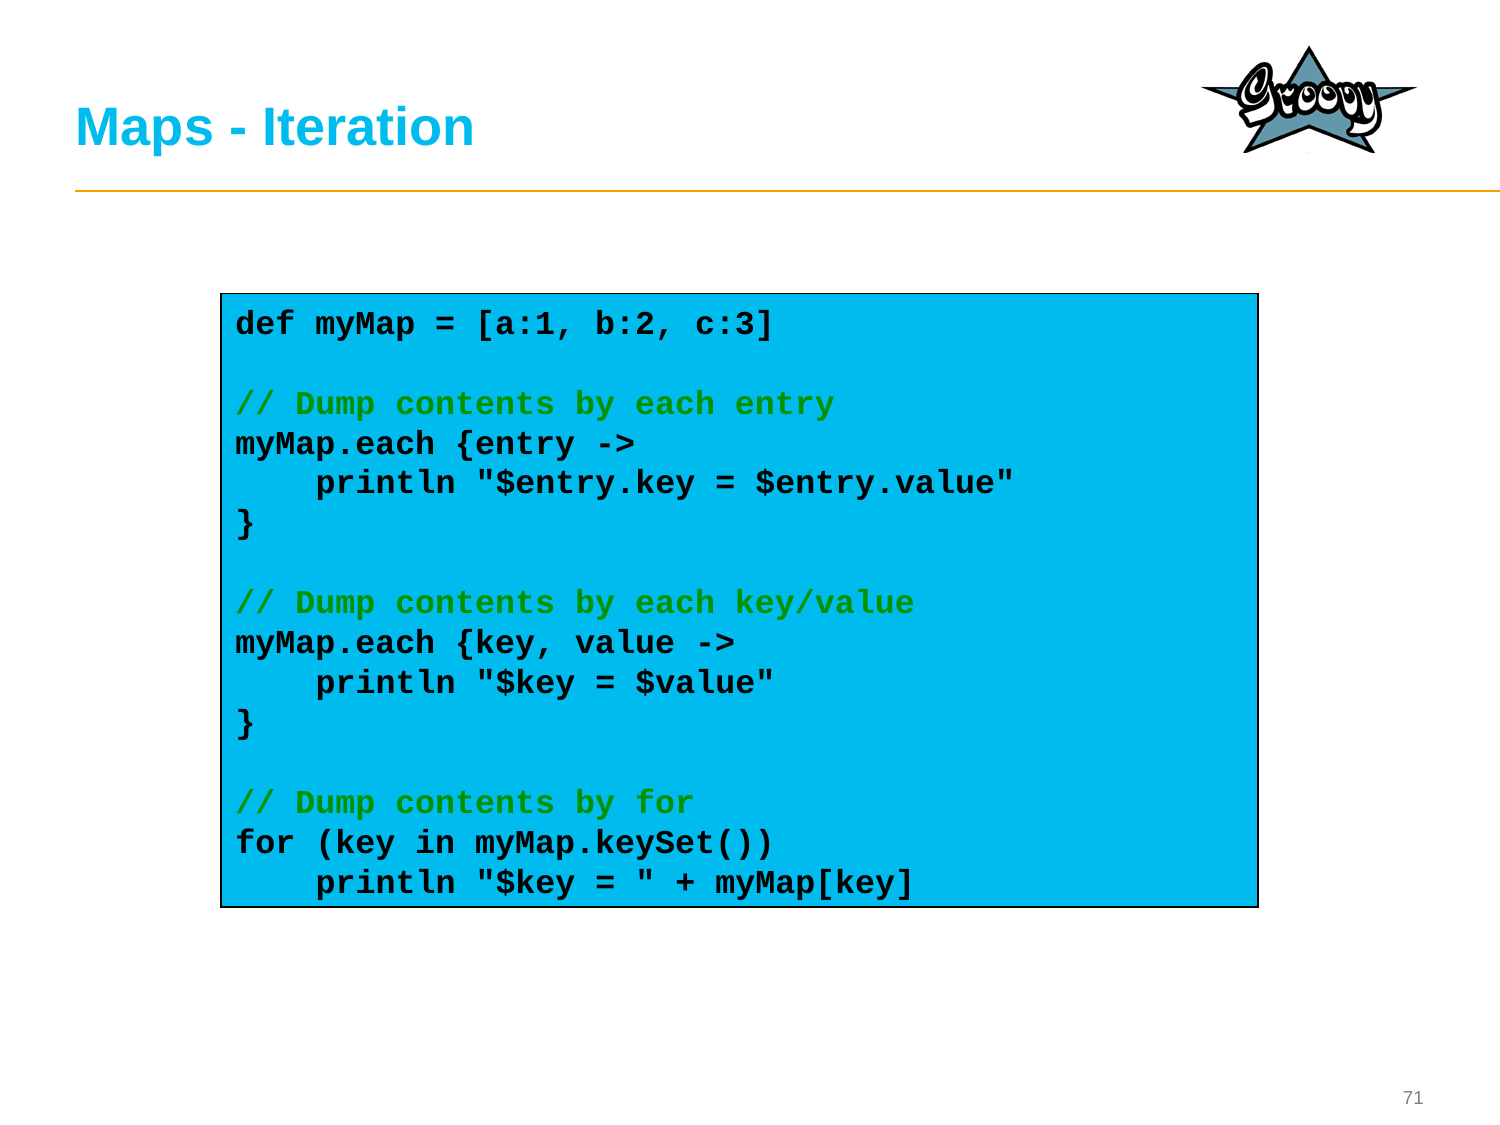

# Maps - Iteration
def myMap = [a:1, b:2, c:3]

// Dump contents by each entry
myMap.each {entry ->
    println "$entry.key = $entry.value"
}

// Dump contents by each key/value
myMap.each {key, value ->
    println "$key = $value"
}

// Dump contents by for
for (key in myMap.keySet())
    println "$key = " + myMap[key]